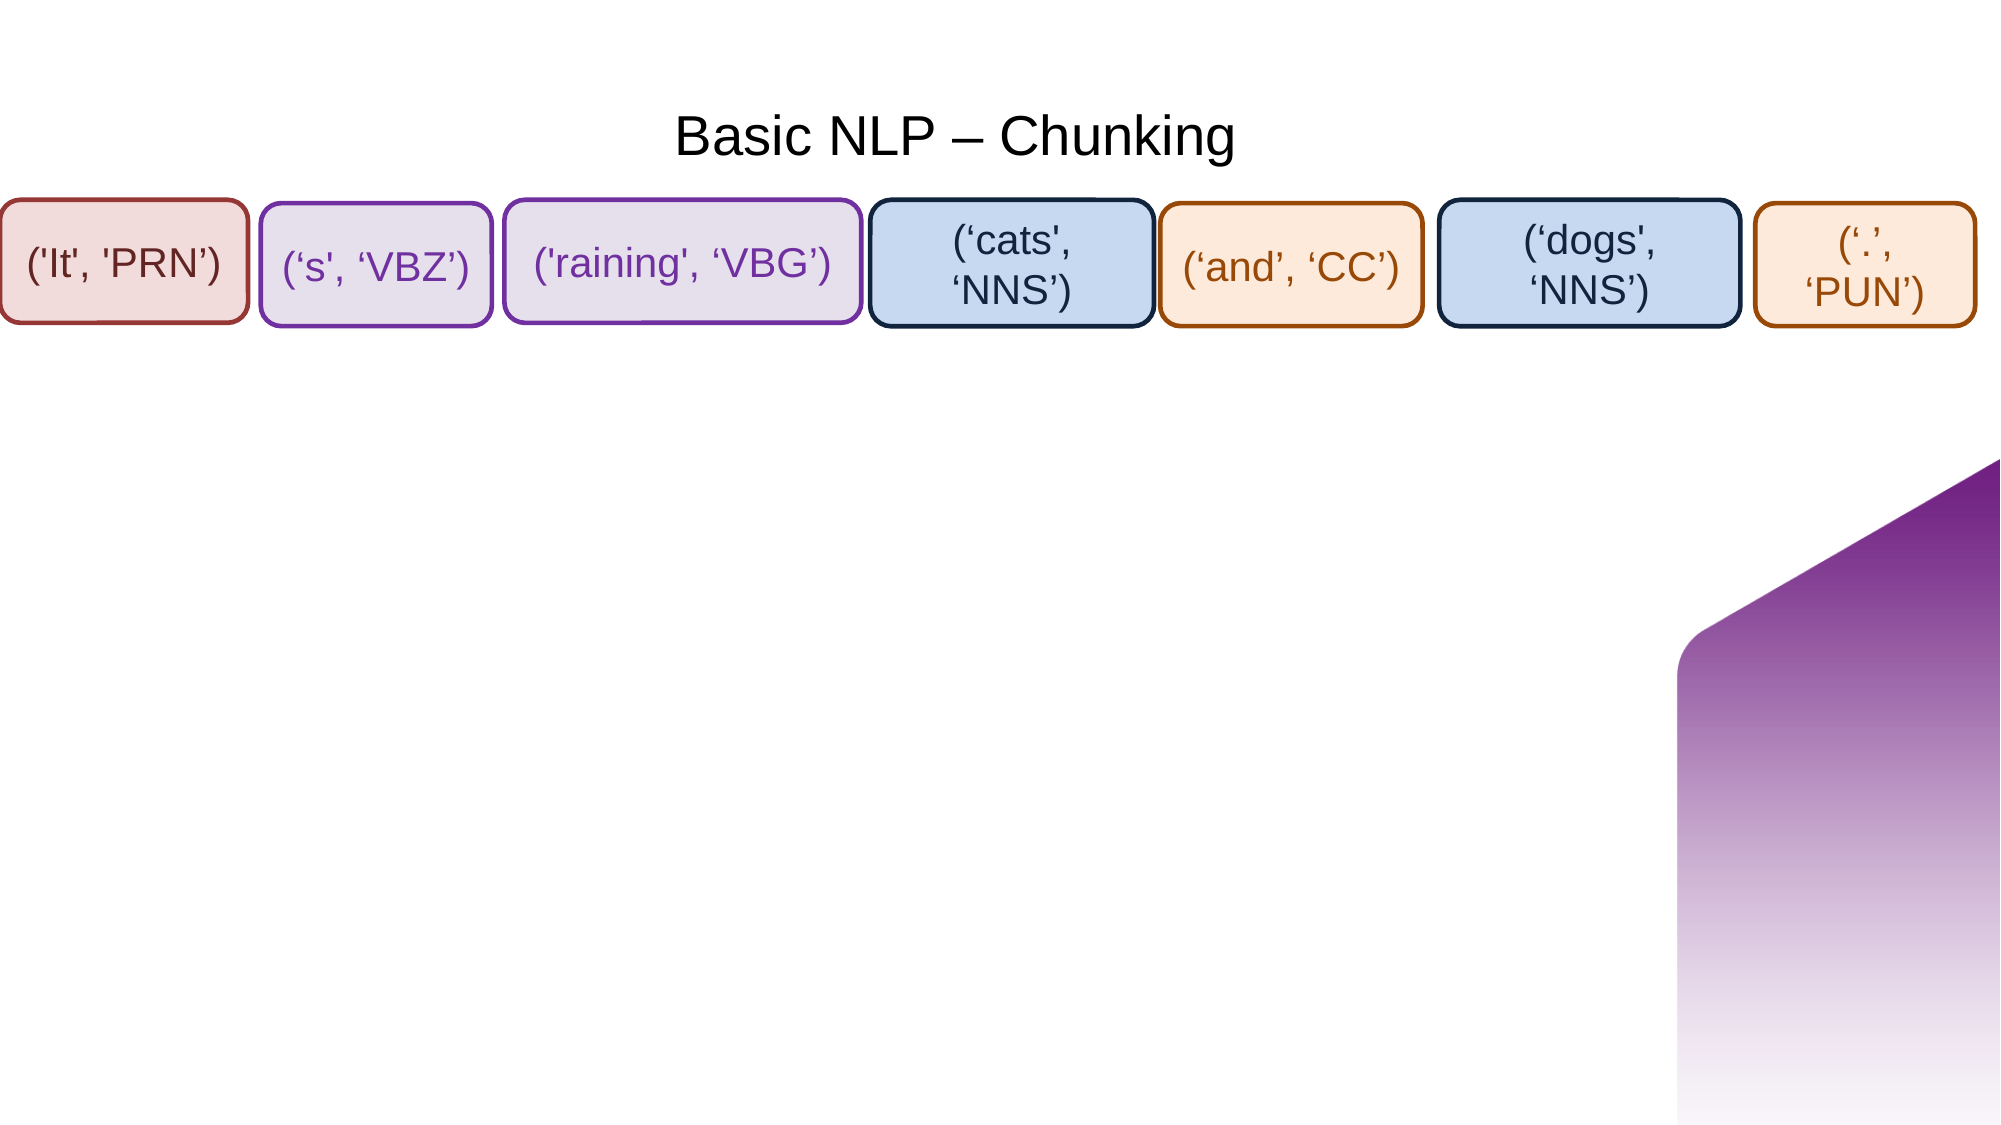

# Basic NLP – Chunking
('It', 'PRN’)
('raining', ‘VBG’)
(‘cats', ‘NNS’)
(‘dogs', ‘NNS’)
(‘.’, ‘PUN’)
(‘s', ‘VBZ’)
(‘and’, ‘CC’)